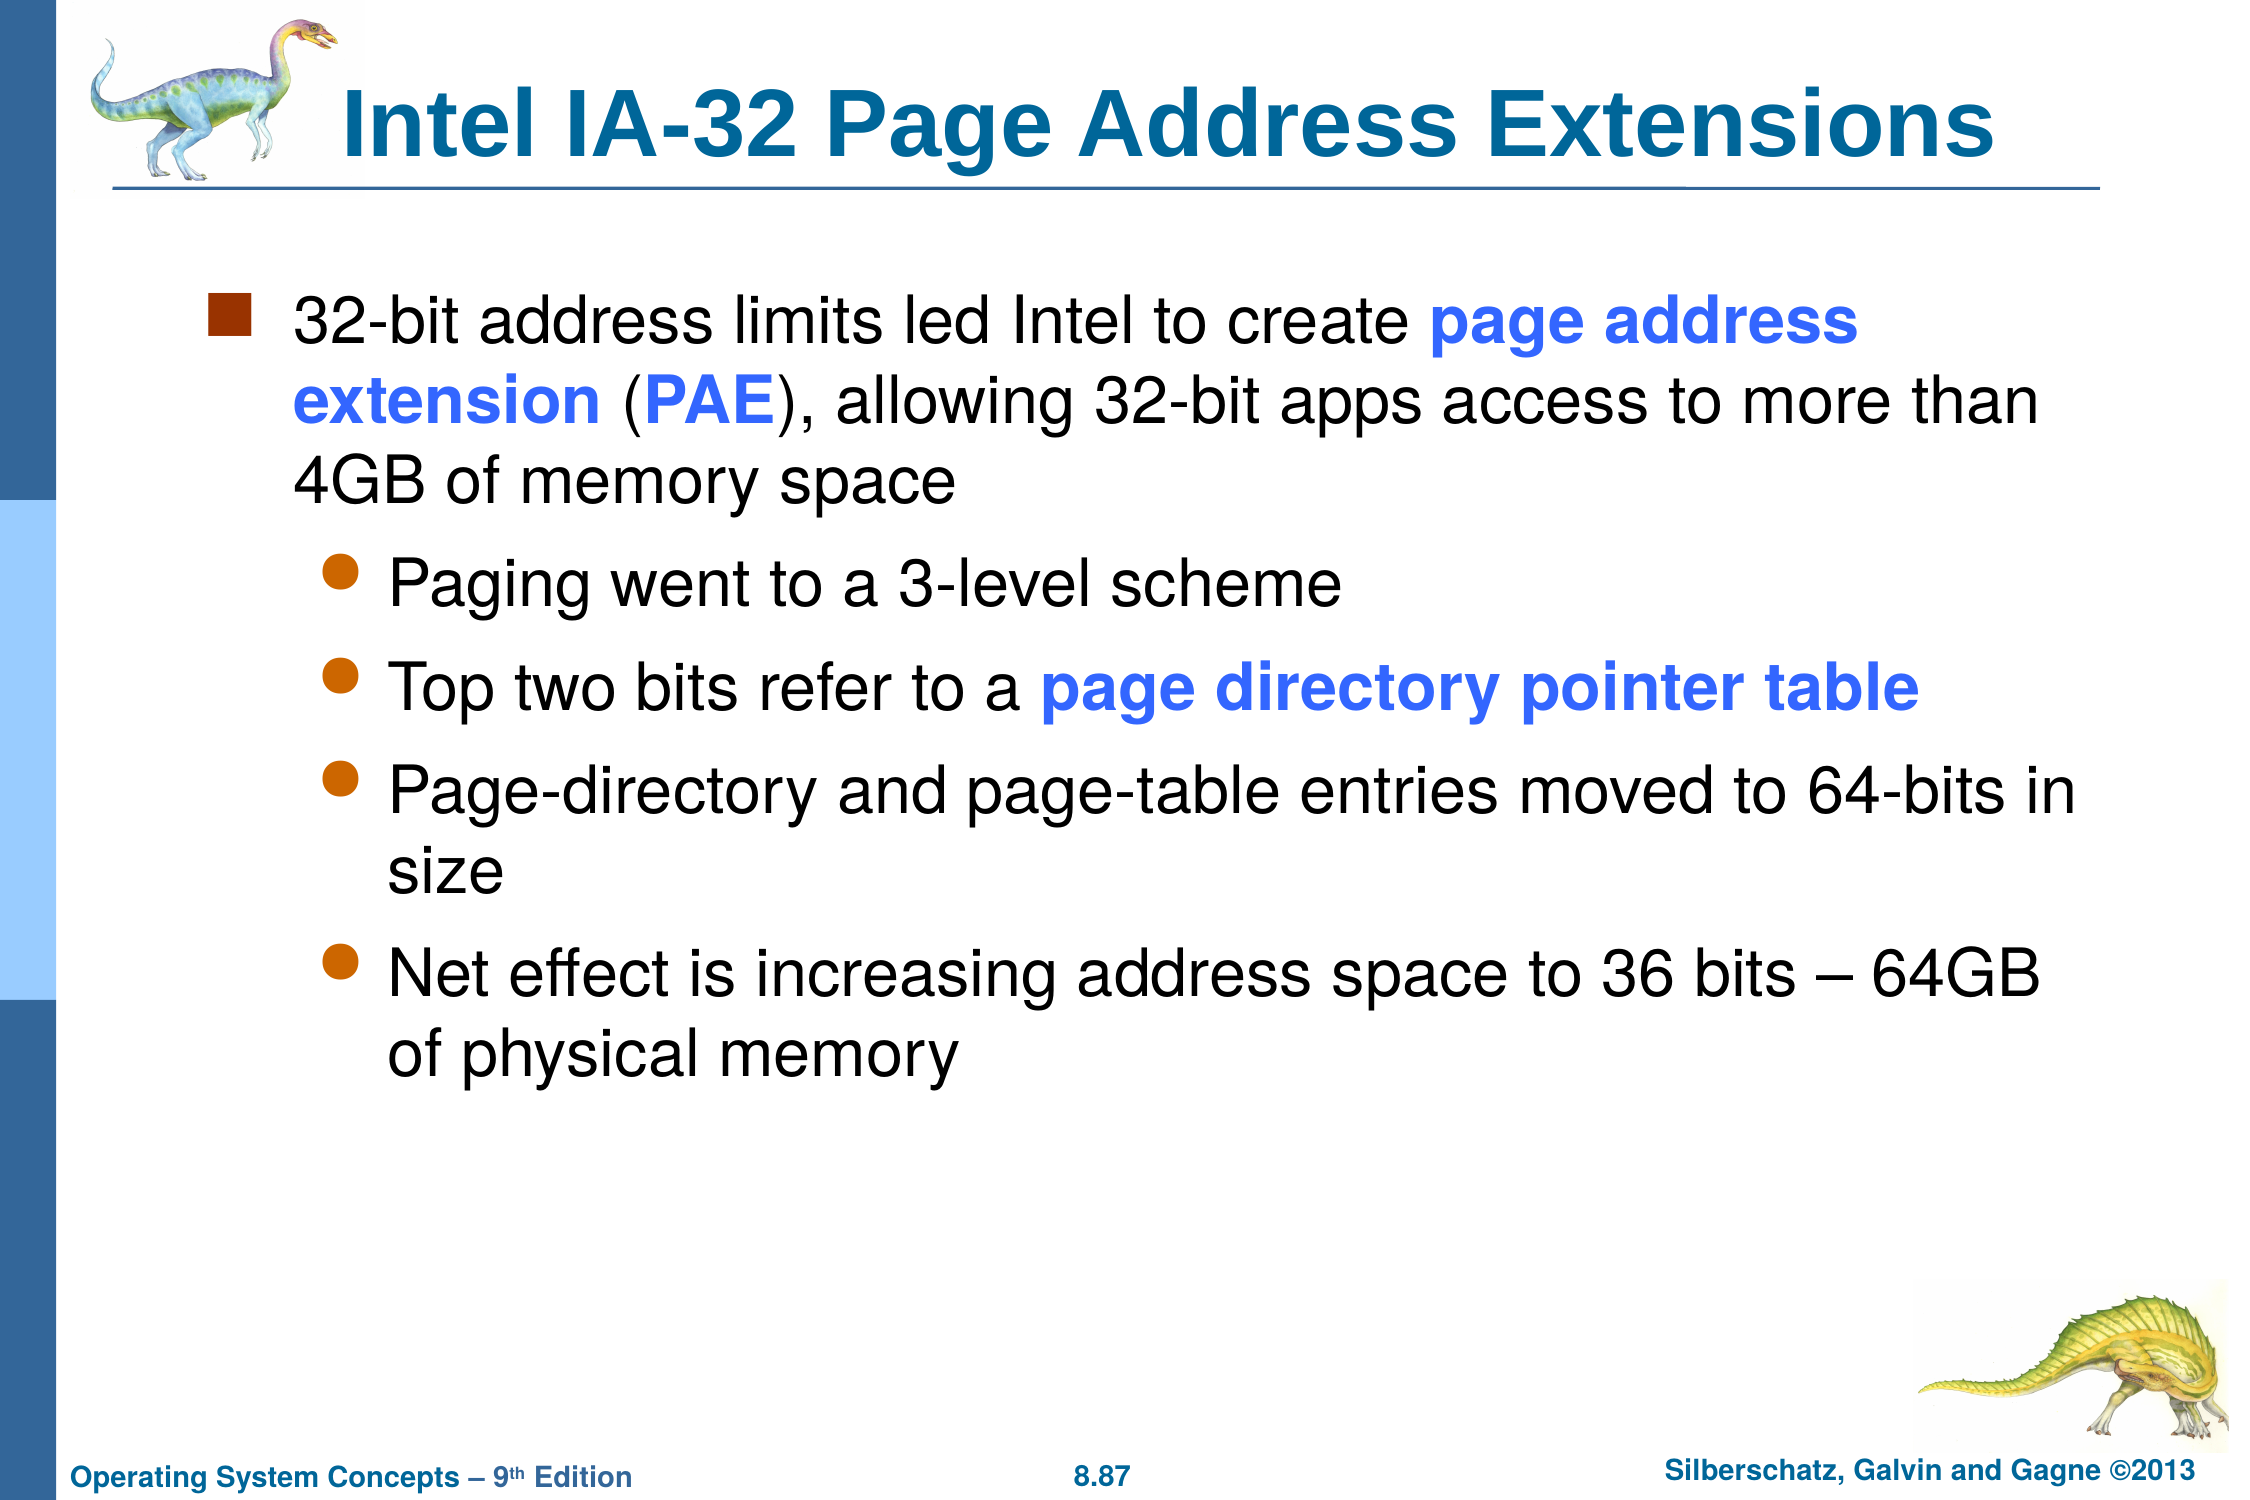

# Intel IA-32 Page Address Extensions
32-bit address limits led Intel to create page address extension (PAE), allowing 32-bit apps access to more than 4GB of memory space
Paging went to a 3-level scheme
Top two bits refer to a page directory pointer table
Page-directory and page-table entries moved to 64-bits in size
Net effect is increasing address space to 36 bits – 64GB of physical memory